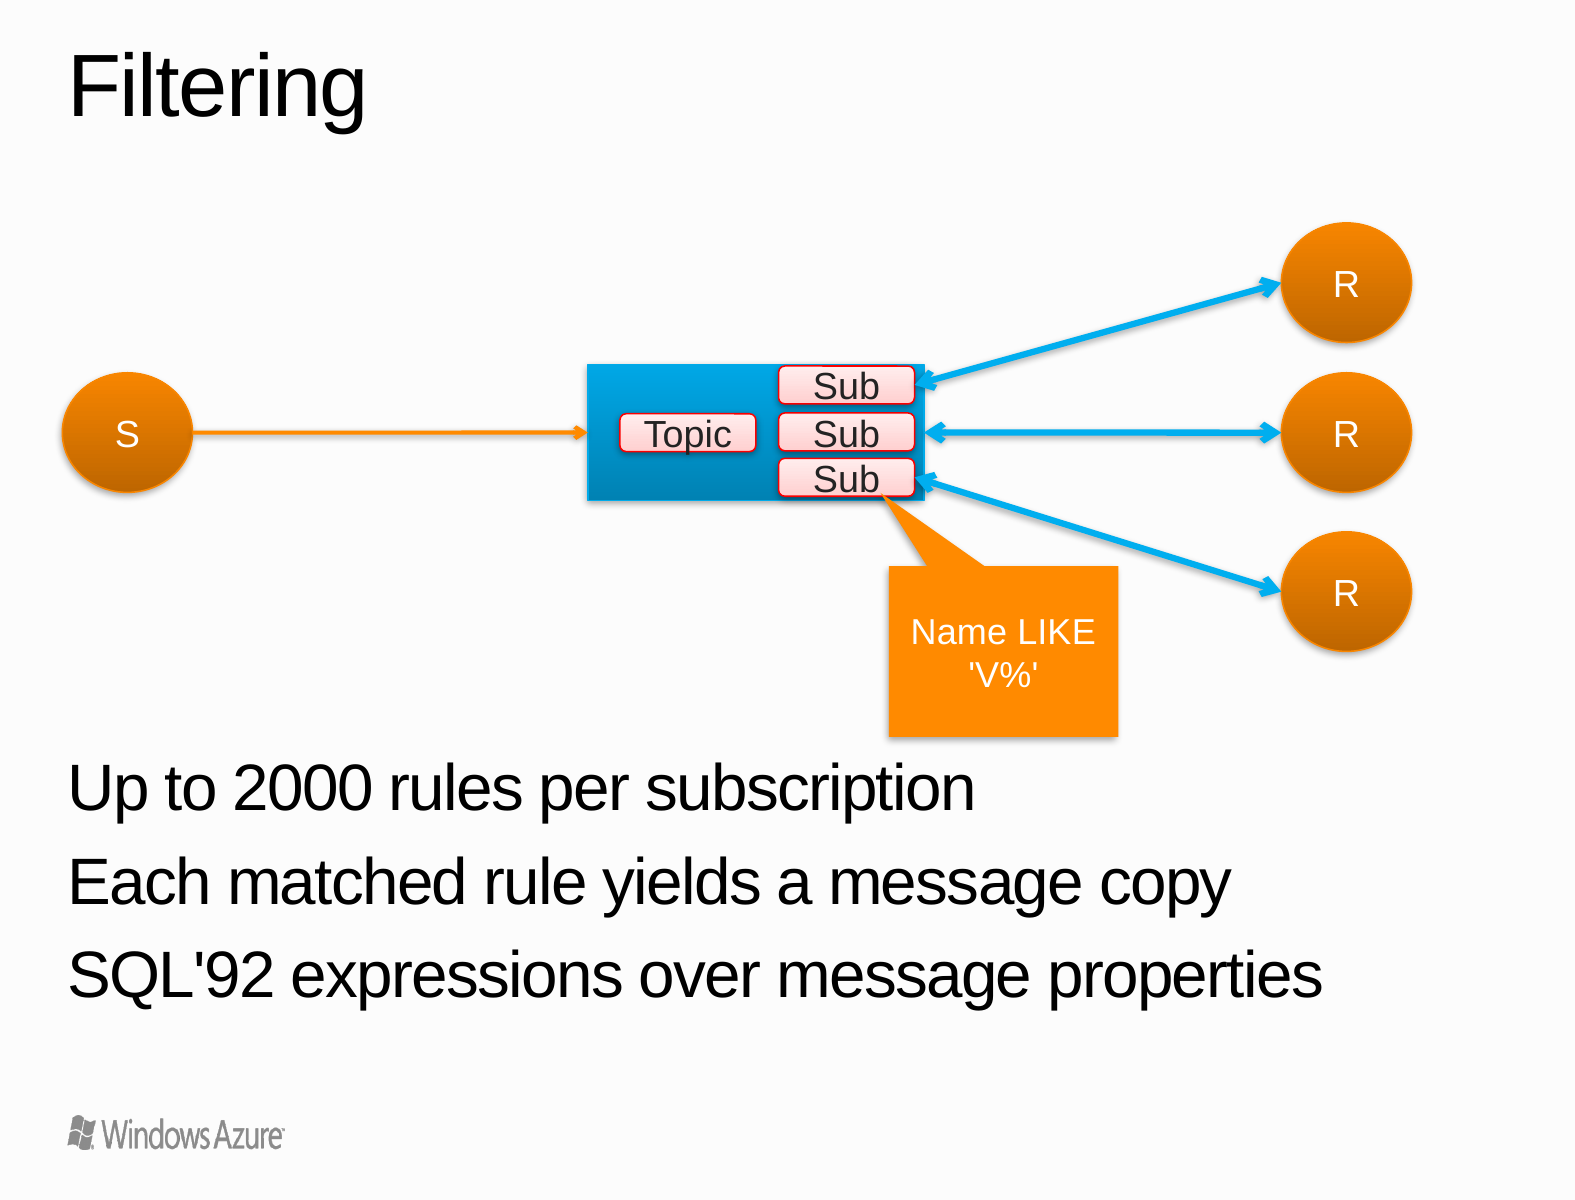

# Filtering
R

Sub
S
R
Sub
Topic
Sub
R
Name LIKE 'V%'
Up to 2000 rules per subscription
Each matched rule yields a message copy
SQL'92 expressions over message properties